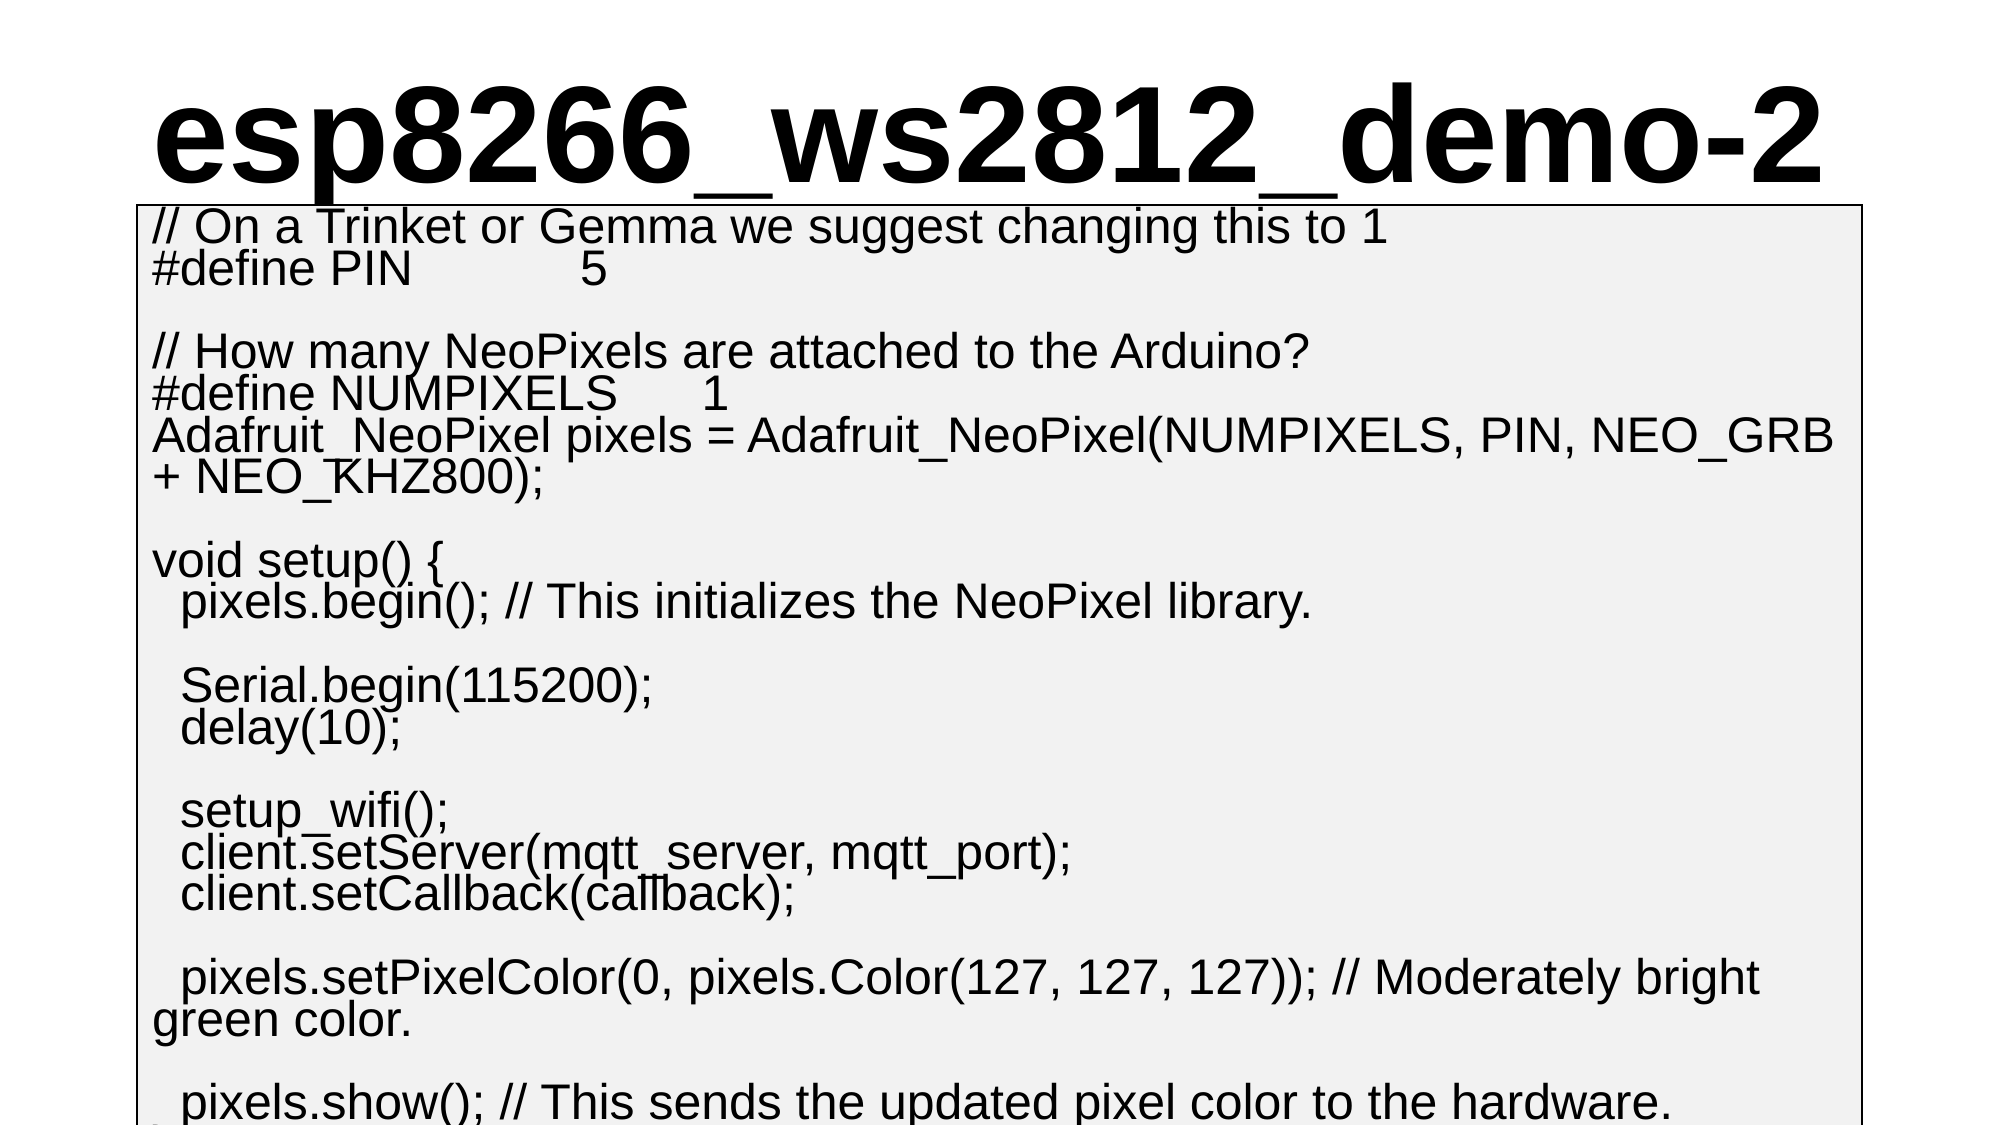

# esp8266_ws2812_demo-2
// On a Trinket or Gemma we suggest changing this to 1
#define PIN            5

// How many NeoPixels are attached to the Arduino?
#define NUMPIXELS      1
Adafruit_NeoPixel pixels = Adafruit_NeoPixel(NUMPIXELS, PIN, NEO_GRB + NEO_KHZ800);

void setup() {
  pixels.begin(); // This initializes the NeoPixel library.

  Serial.begin(115200);
  delay(10);

  setup_wifi();
  client.setServer(mqtt_server, mqtt_port);
  client.setCallback(callback);

  pixels.setPixelColor(0, pixels.Color(127, 127, 127)); // Moderately bright green color.

  pixels.show(); // This sends the updated pixel color to the hardware.
}